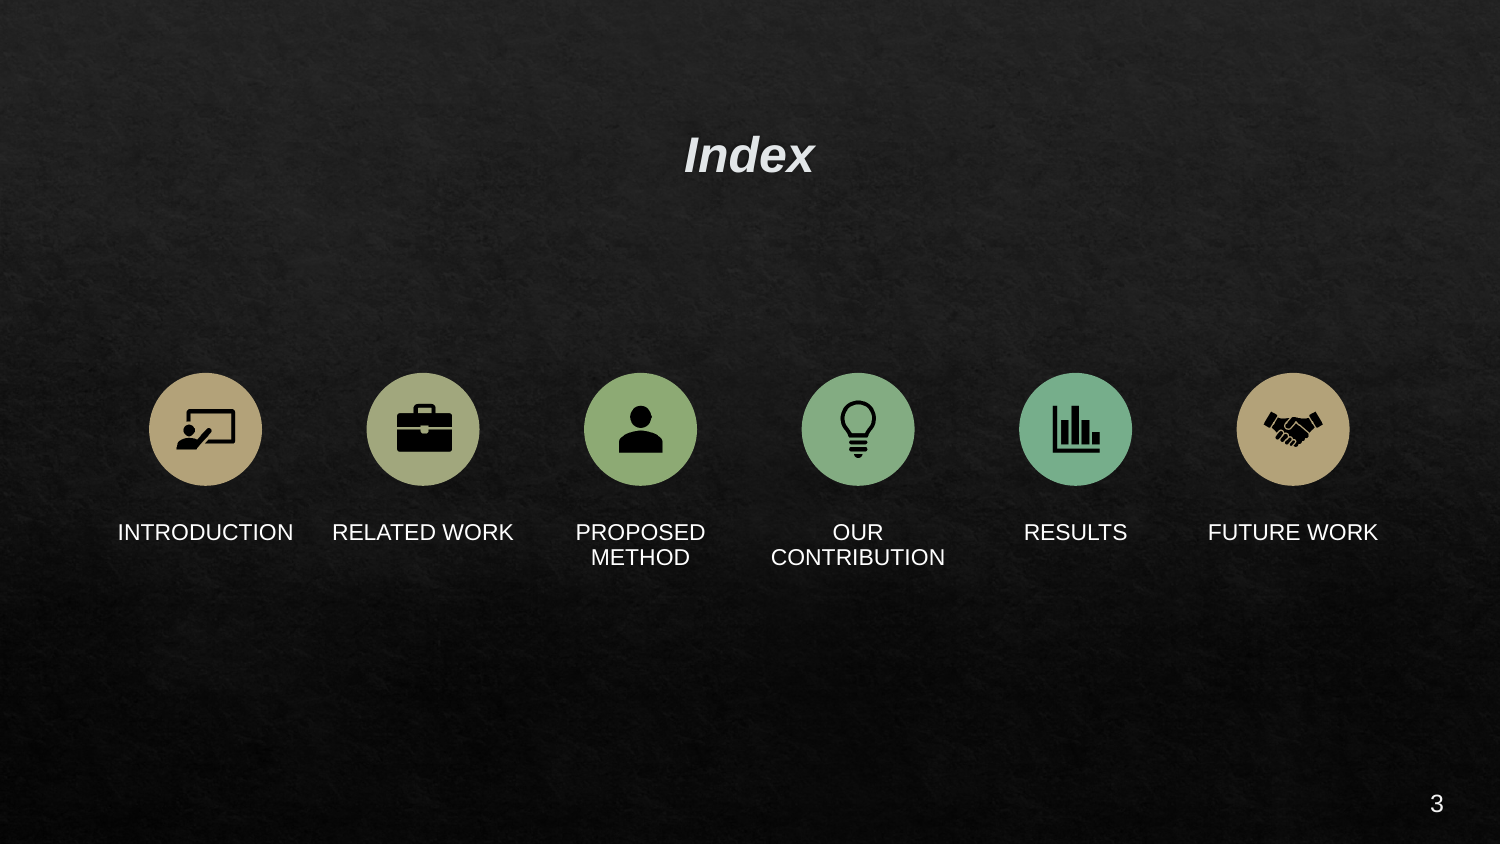

# Index

INTRODUCTION

RELATED WORK

PROPOSED METHOD

OUR CONTRIBUTION

RESULTS

FUTURE WORK
3